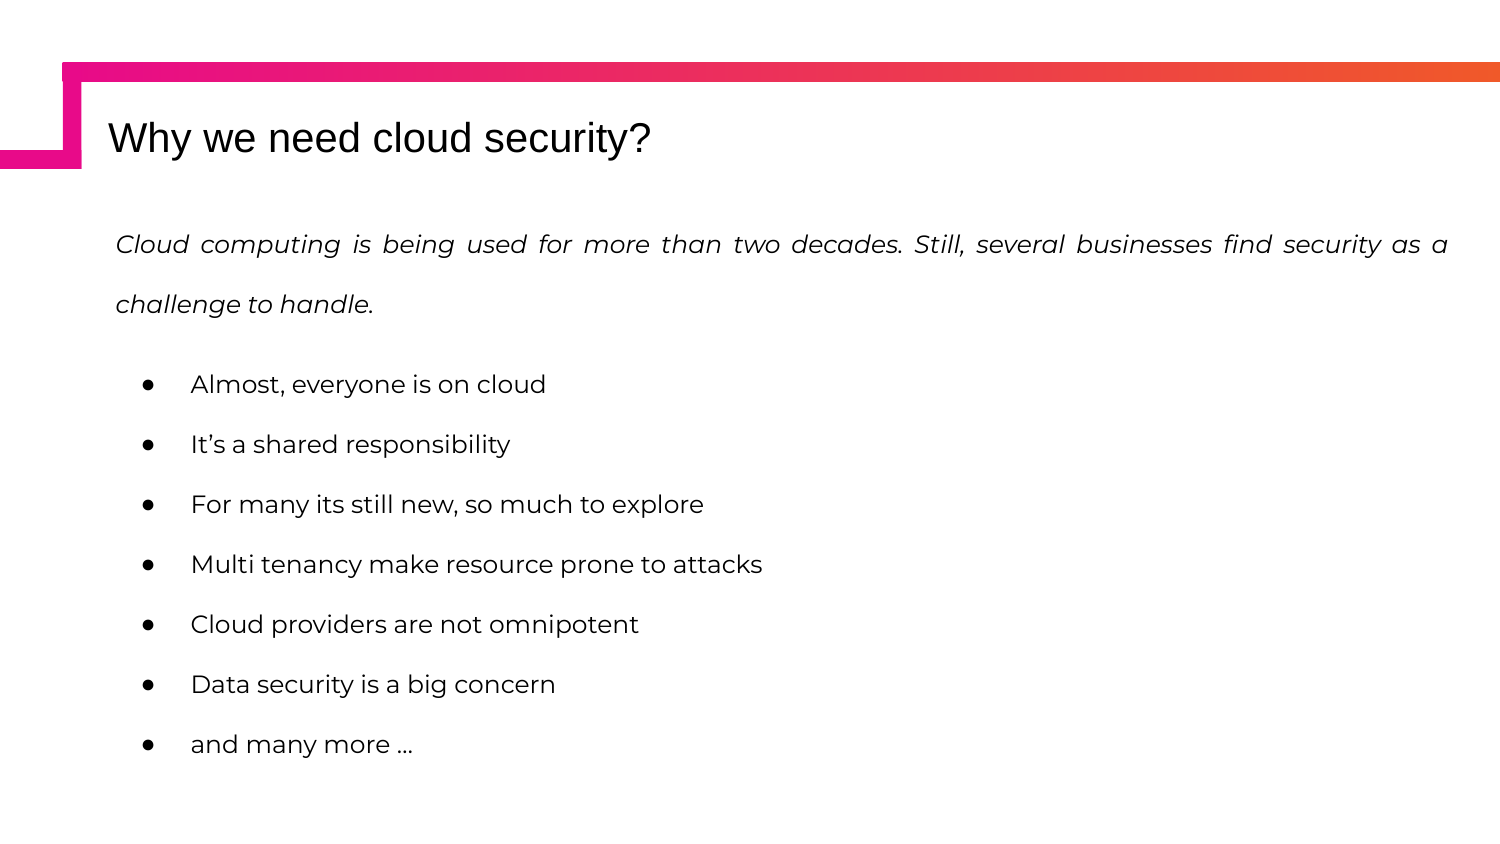

# Why we need cloud security?
Cloud computing is being used for more than two decades. Still, several businesses find security as a challenge to handle.
Almost, everyone is on cloud
It’s a shared responsibility
For many its still new, so much to explore
Multi tenancy make resource prone to attacks
Cloud providers are not omnipotent
Data security is a big concern
and many more …